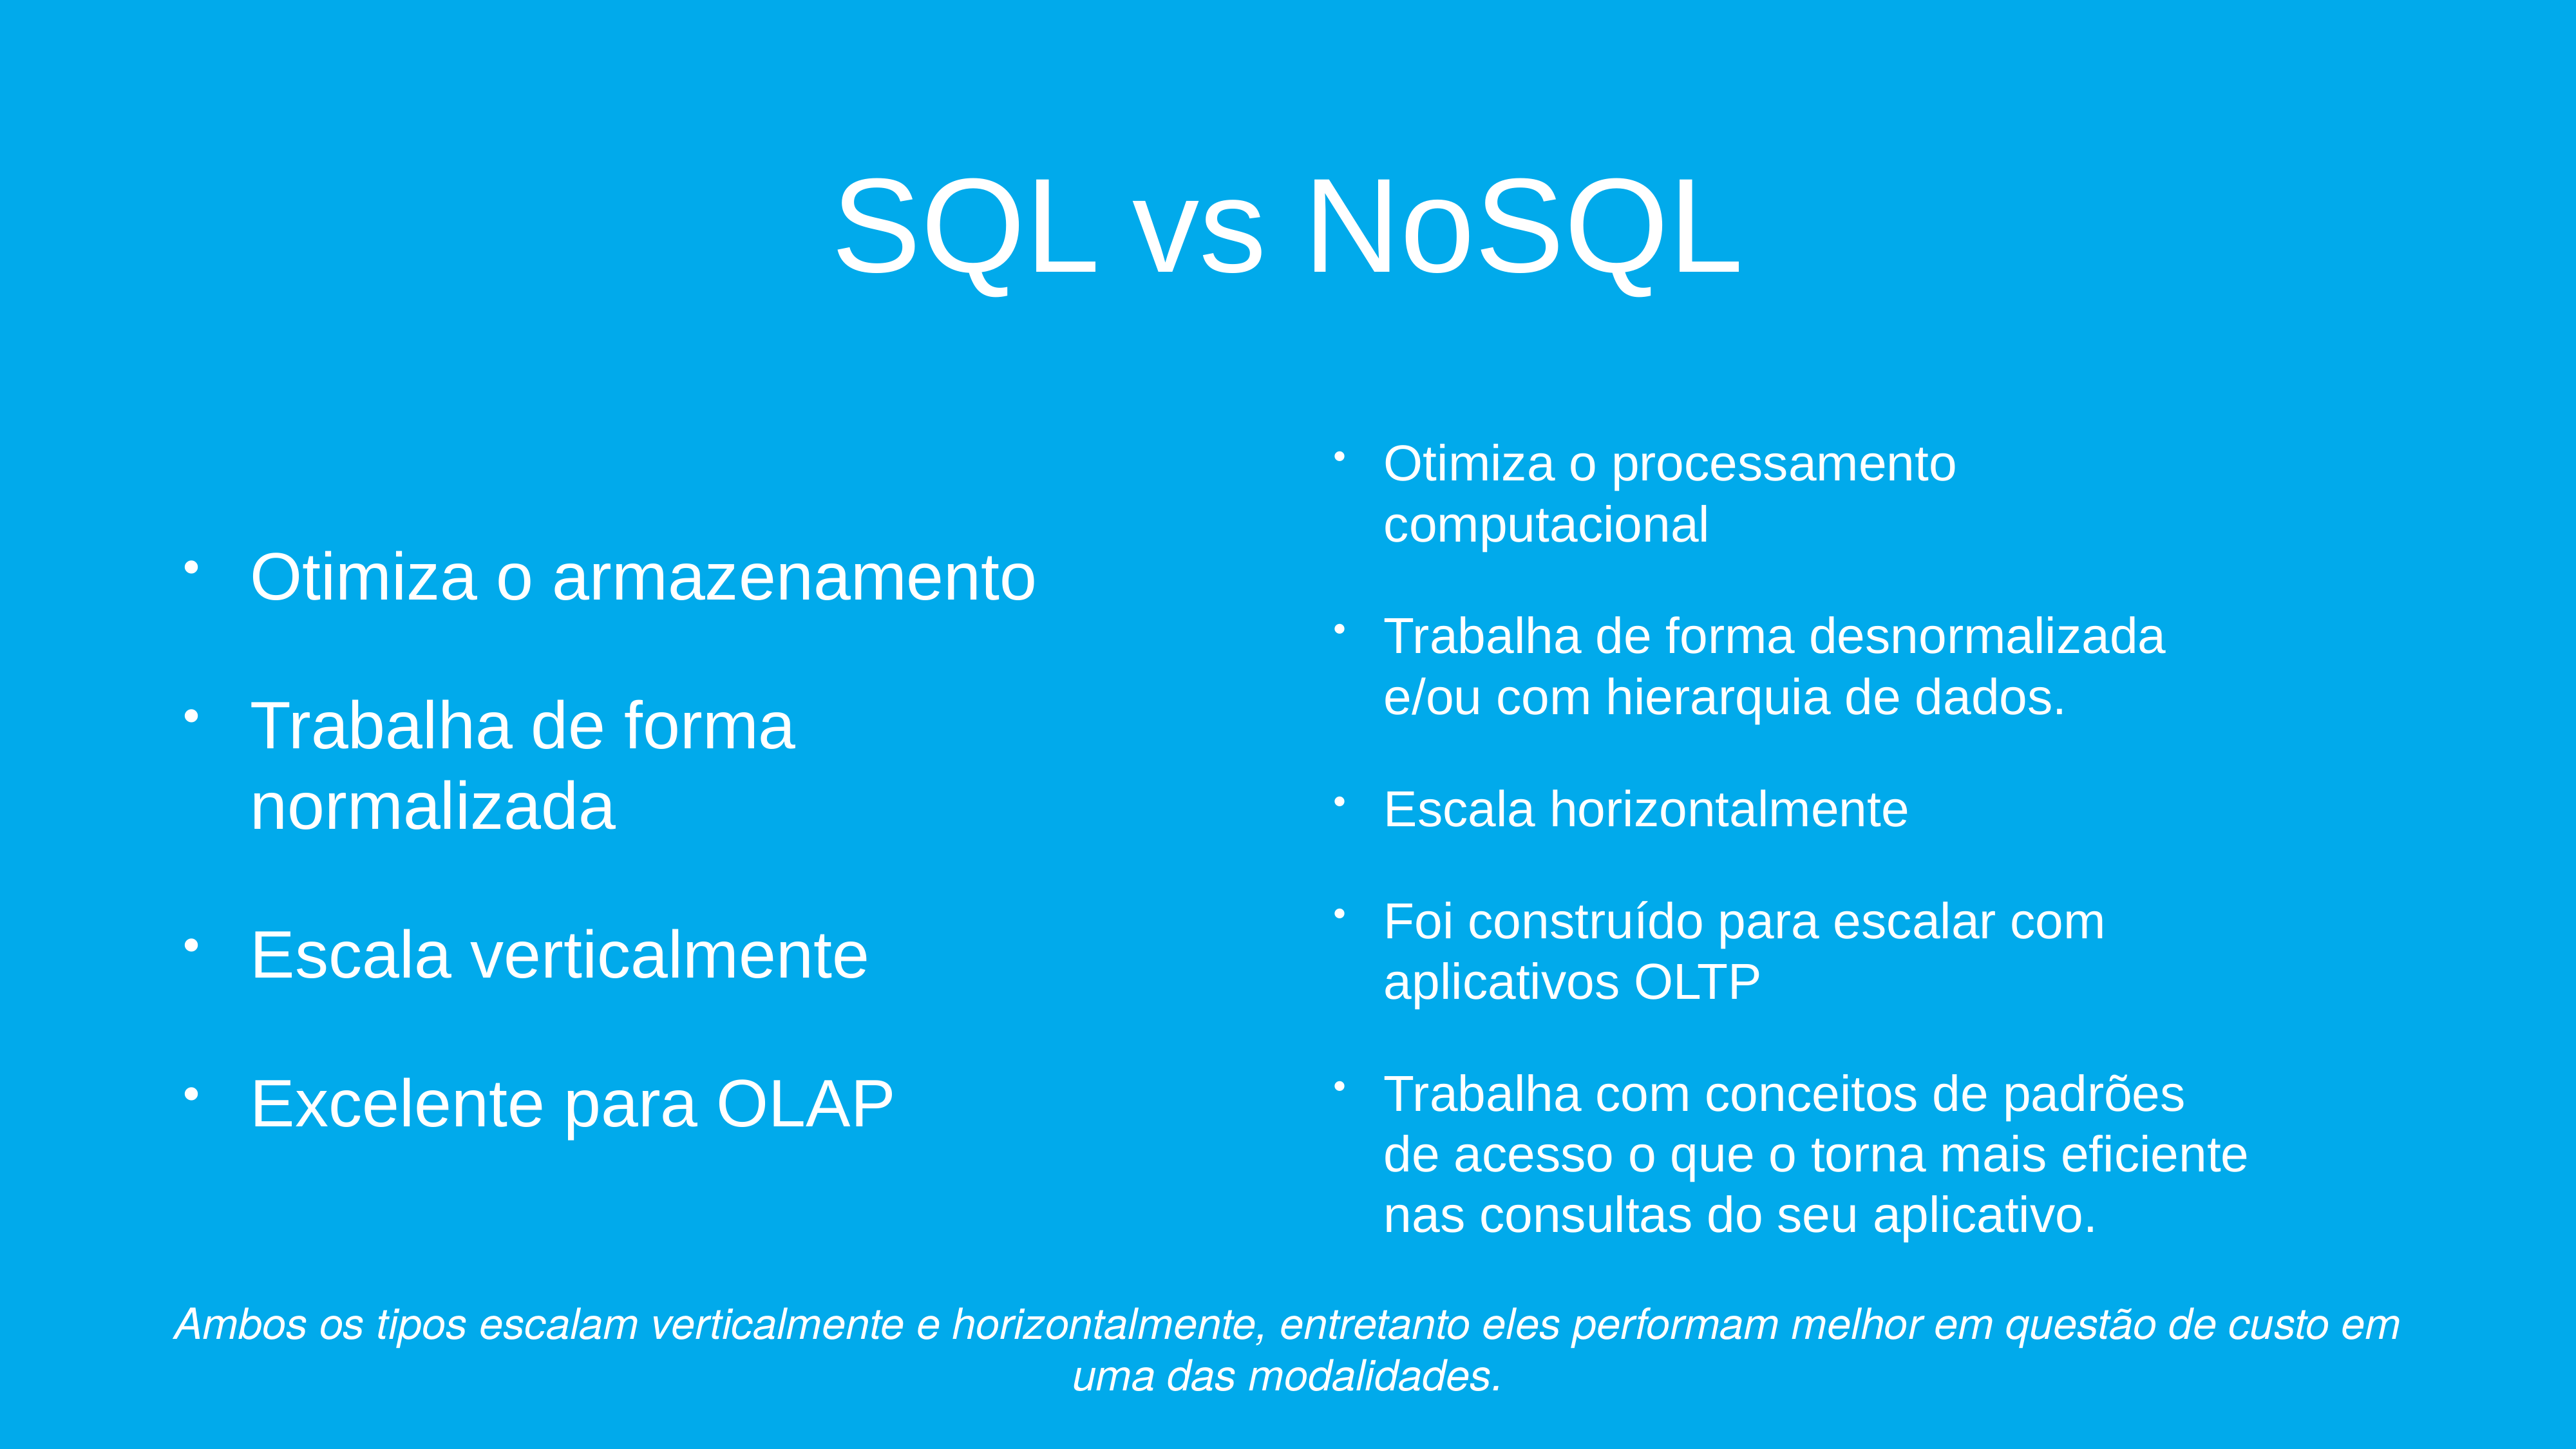

# SQL vs NoSQL
Otimiza o armazenamento
Trabalha de forma normalizada
Escala verticalmente
Excelente para OLAP
Otimiza o processamento computacional
Trabalha de forma desnormalizada e/ou com hierarquia de dados.
Escala horizontalmente
Foi construído para escalar com aplicativos OLTP
Trabalha com conceitos de padrões de acesso o que o torna mais eficiente nas consultas do seu aplicativo.
Ambos os tipos escalam verticalmente e horizontalmente, entretanto eles performam melhor em questão de custo em uma das modalidades.